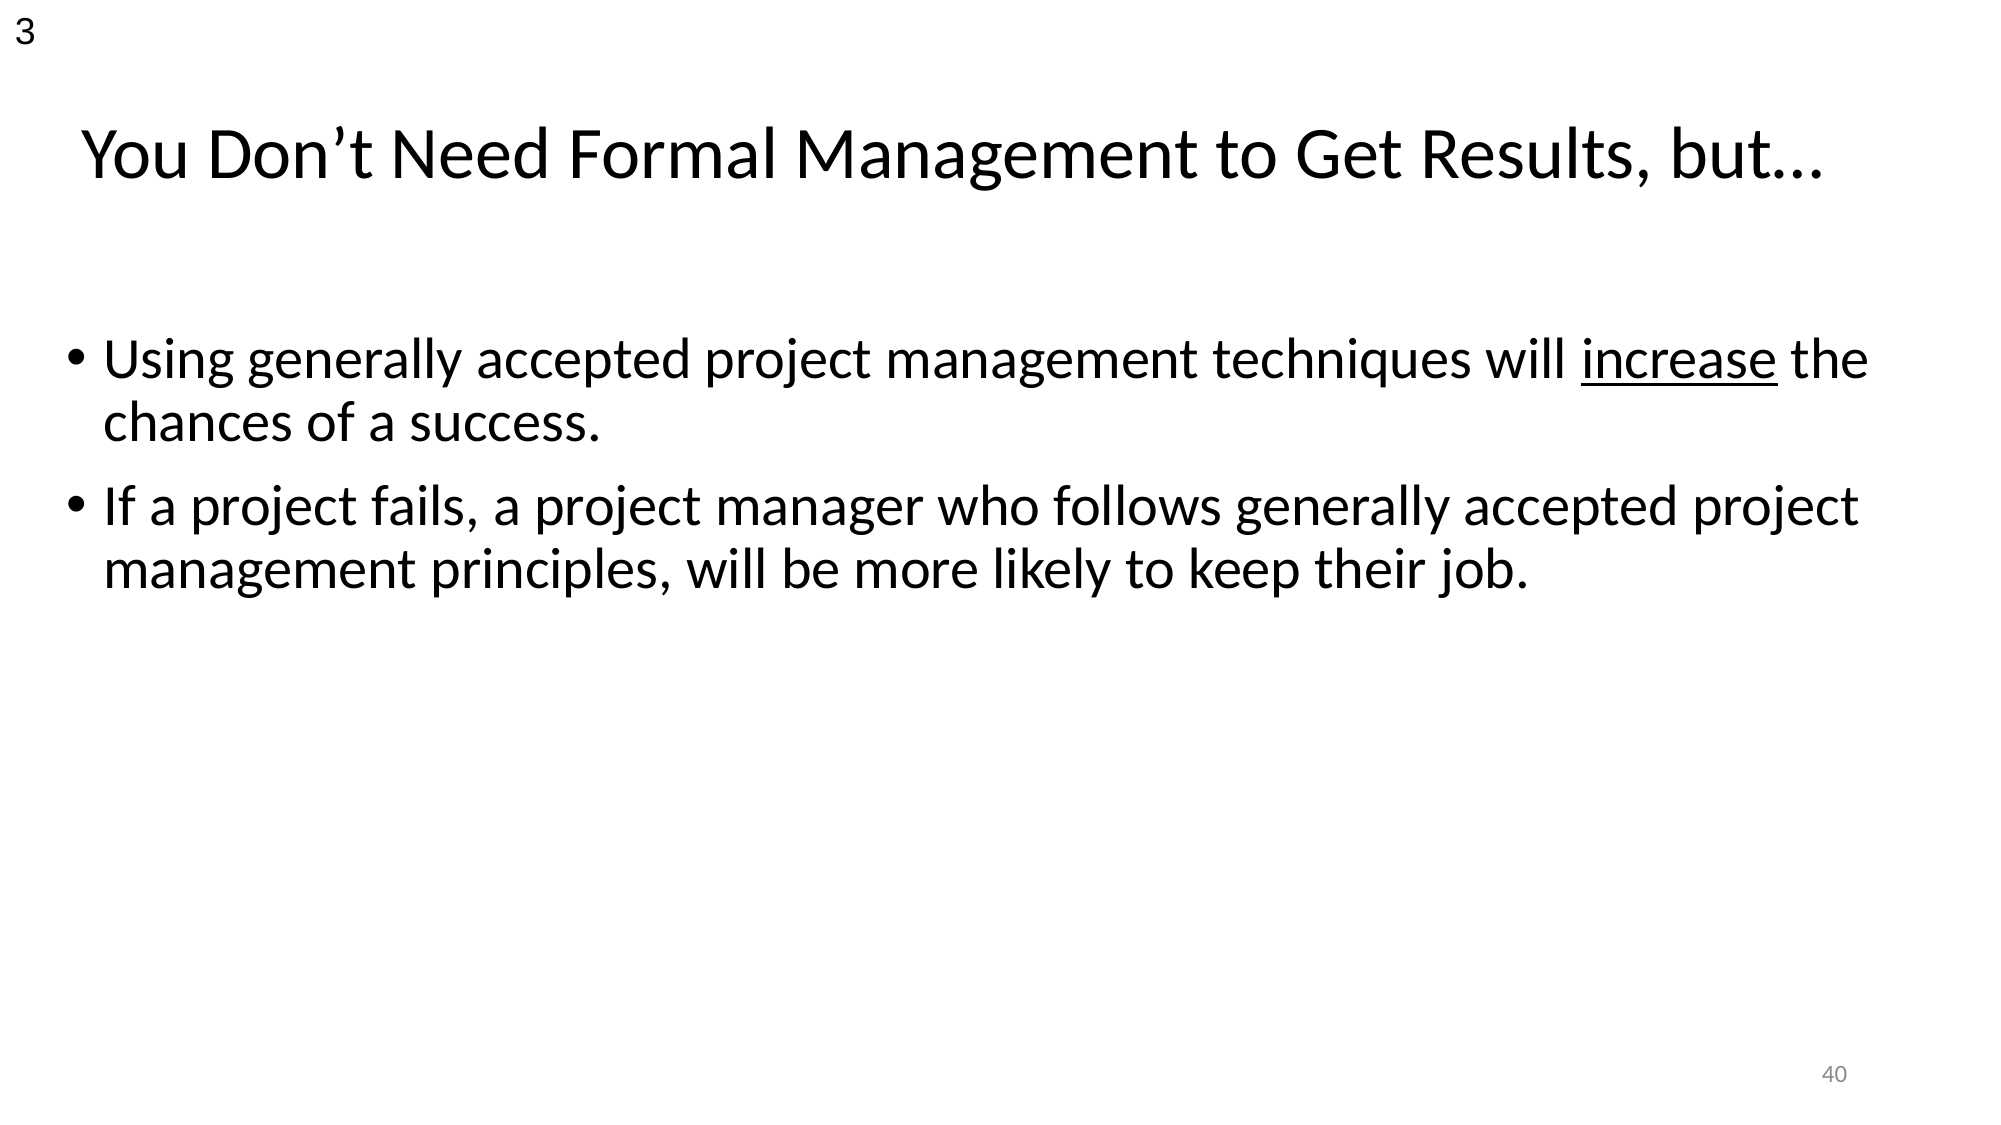

3

# You Don’t Need Formal Management to Get Results, but…
Using generally accepted project management techniques will increase the chances of a success.
If a project fails, a project manager who follows generally accepted project management principles, will be more likely to keep their job.

40